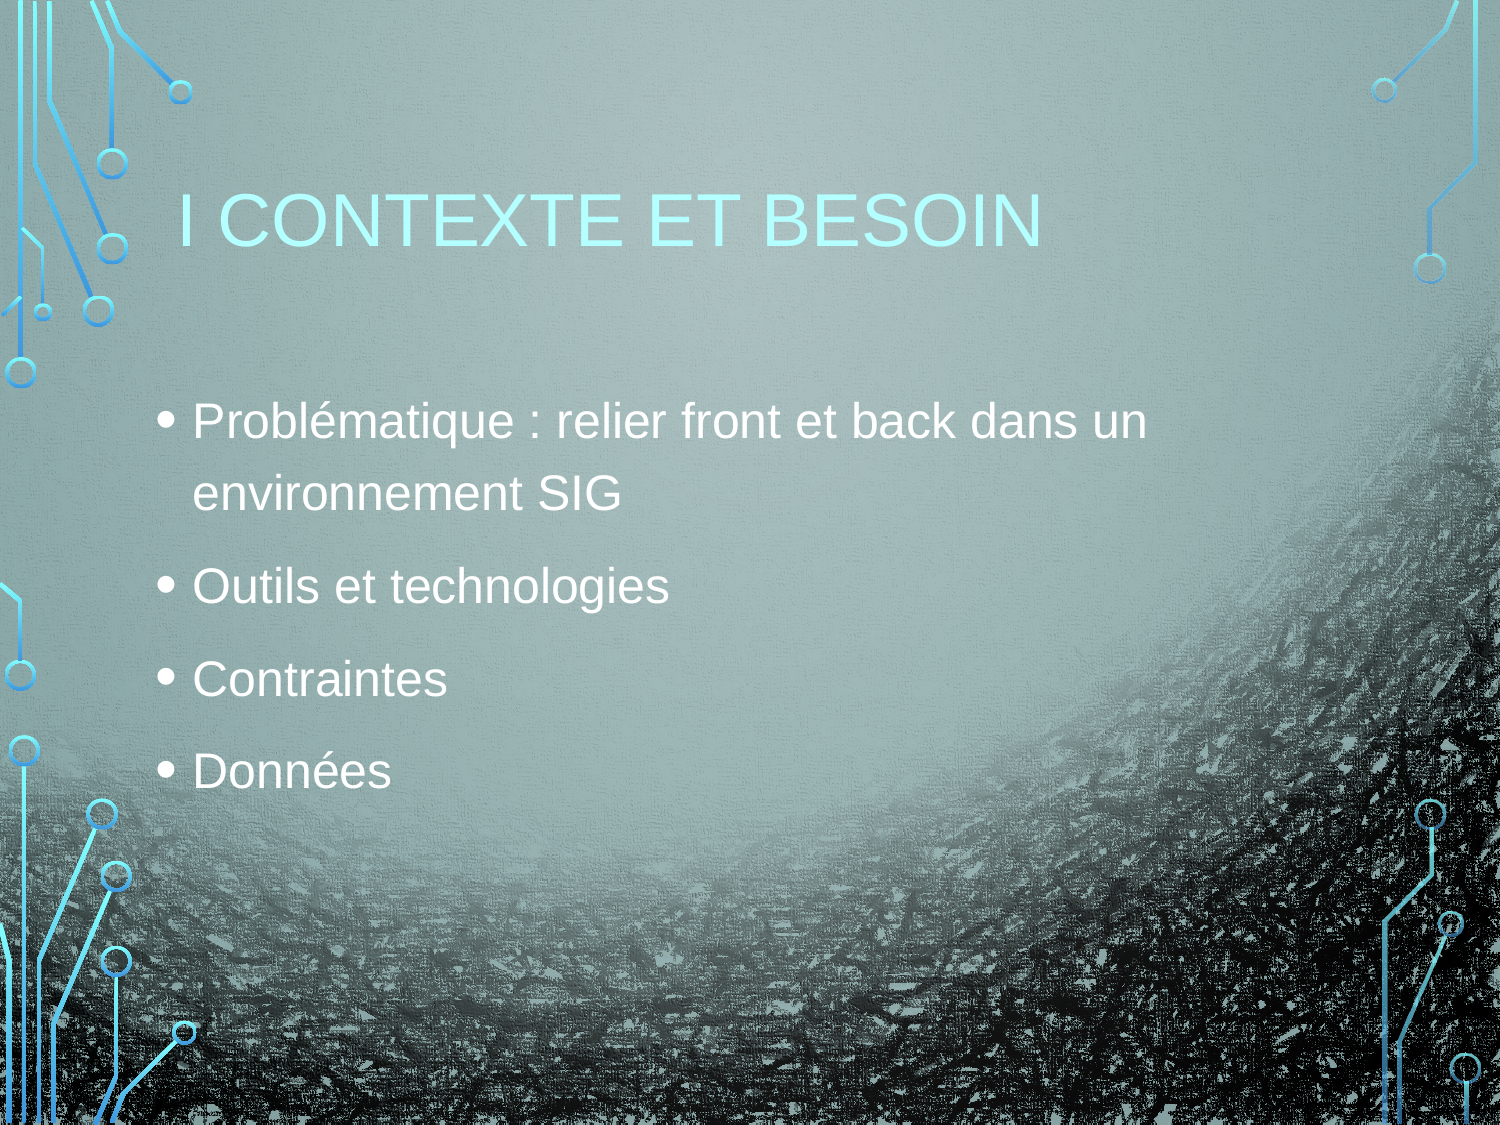

# I Contexte et besoin
Problématique : relier front et back dans un environnement SIG
Outils et technologies
Contraintes
Données